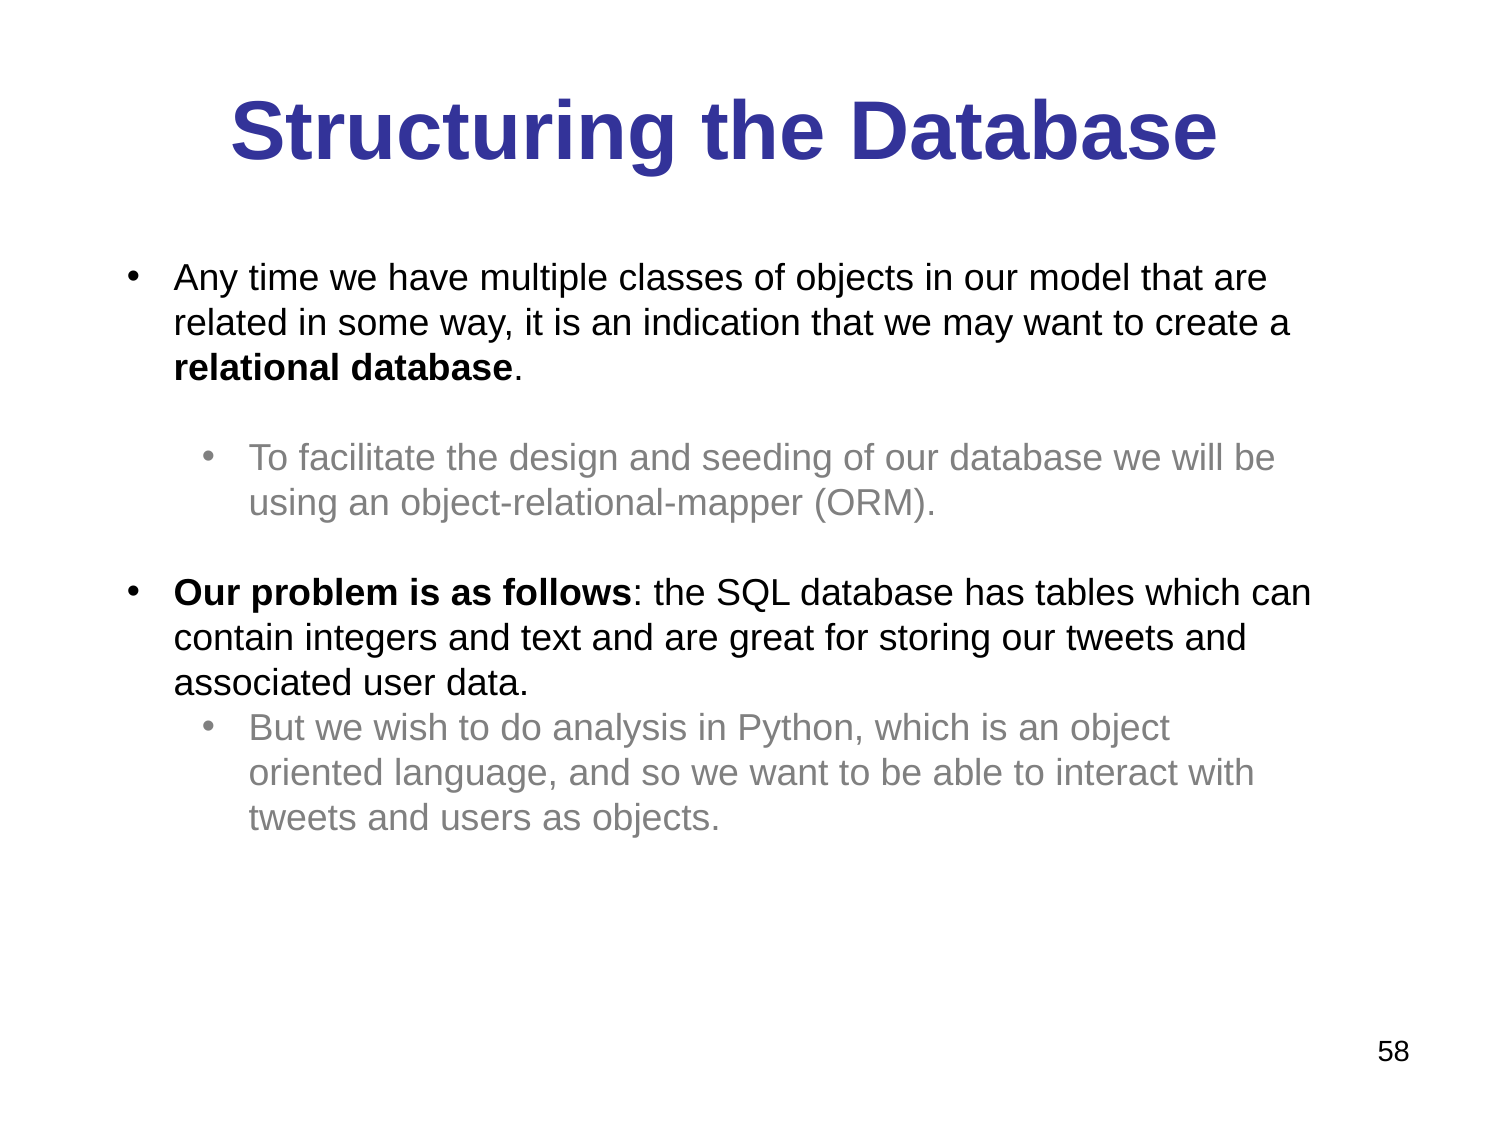

# Structuring the Database

Any time we have multiple classes of objects in our model that are related in some way, it is an indication that we may want to create a relational database.

To facilitate the design and seeding of our database we will be using an object-relational-mapper (ORM).

Our problem is as follows: the SQL database has tables which can contain integers and text and are great for storing our tweets and associated user data.
But we wish to do analysis in Python, which is an object oriented language, and so we want to be able to interact with tweets and users as objects.
58